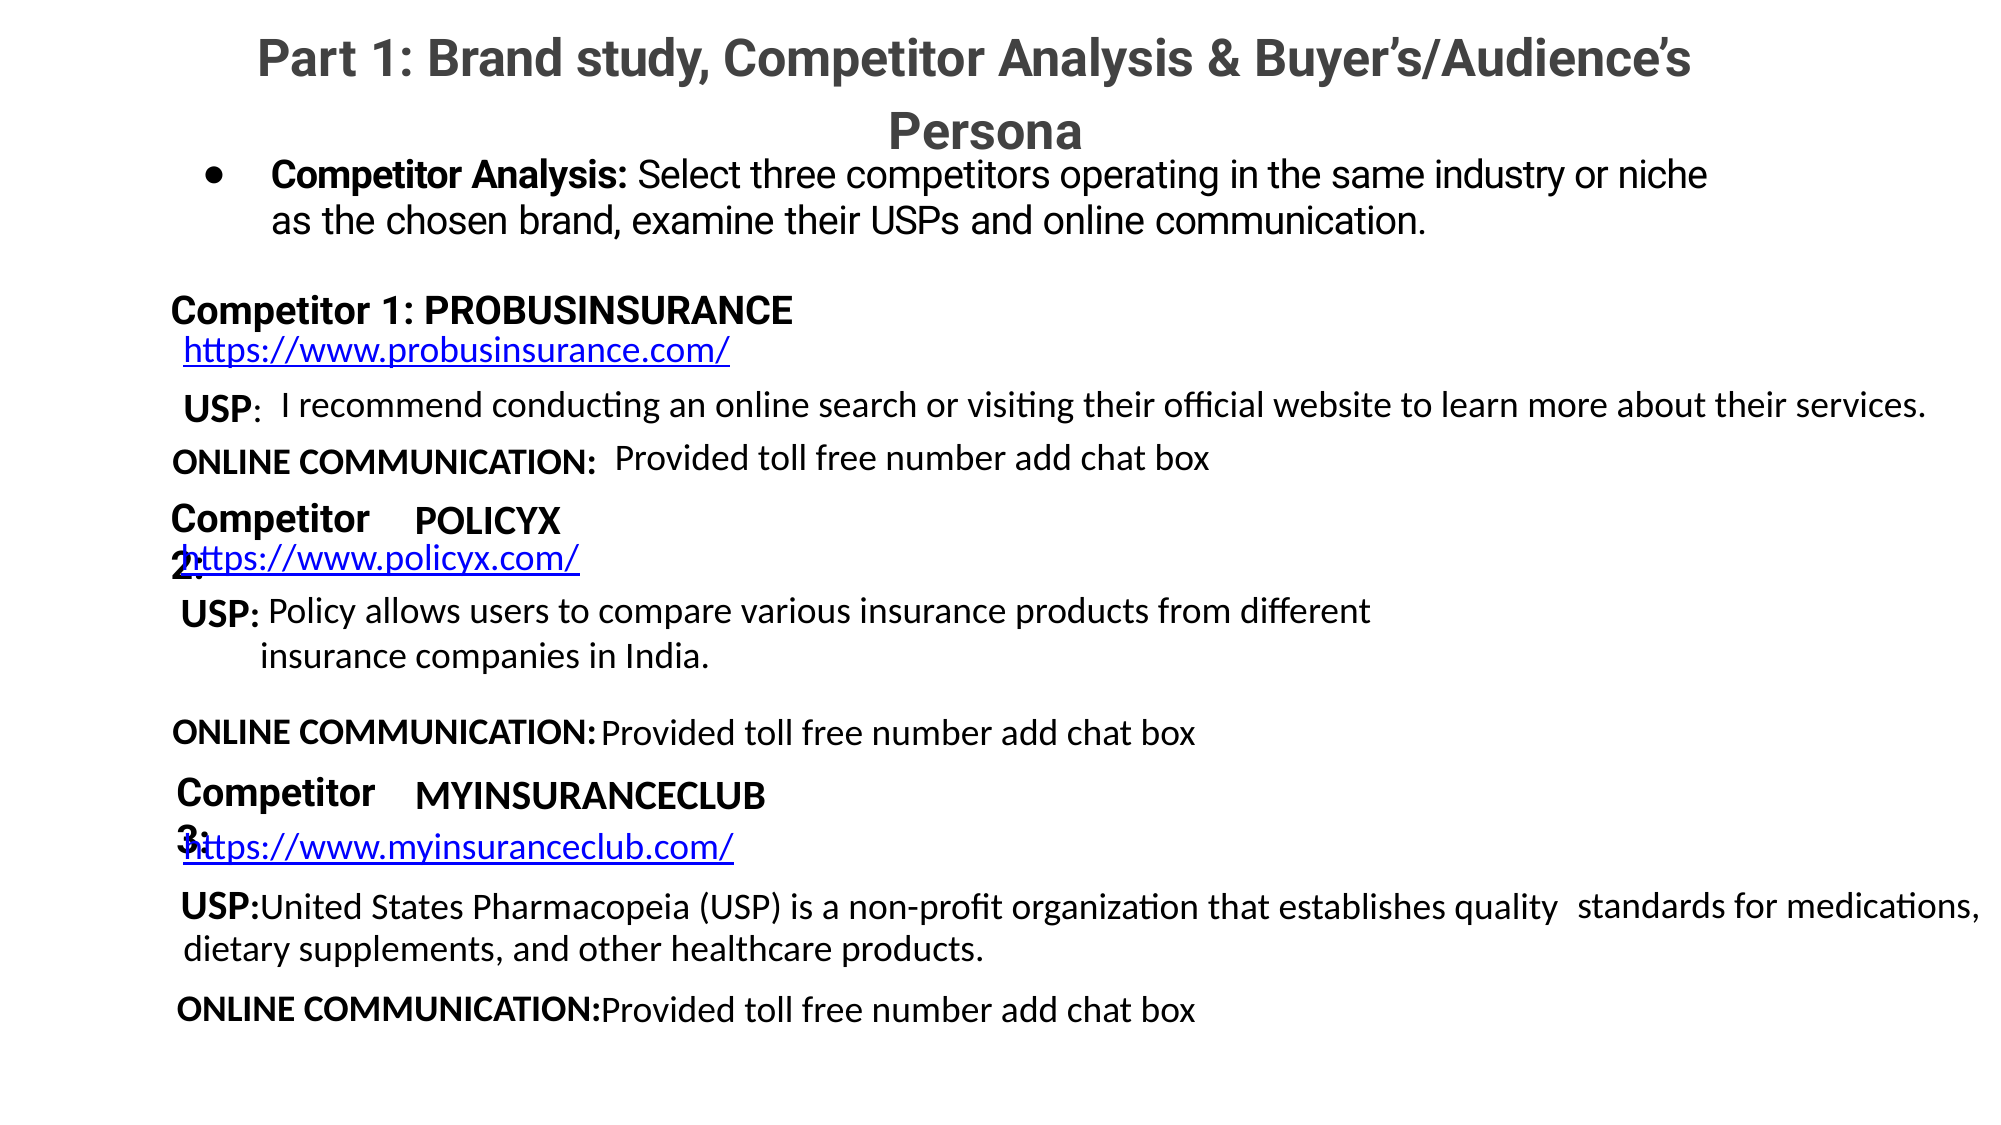

# Part 1: Brand study, Competitor Analysis & Buyer’s/Audience’s  Persona
Competitor Analysis: Select three competitors operating in the same industry or niche  as the chosen brand, examine their USPs and online communication.

Competitor 1: PROBUSINSURANCE
https://www.probusinsurance.com/
I recommend conducting an online search or visiting their official website to learn more about their services.
USP:
Provided toll free number add chat box
ONLINE COMMUNICATION:
POLICYX
Competitor 2:
https://www.policyx.com/
USP:
 Policy allows users to compare various insurance products from different insurance companies in India.
ONLINE COMMUNICATION:
Provided toll free number add chat box
MYINSURANCECLUB
Competitor 3:
https://www.myinsuranceclub.com/
USP:
standards for medications,
United States Pharmacopeia (USP) is a non-profit organization that establishes quality

dietary supplements, and other healthcare products.
ONLINE COMMUNICATION:
Provided toll free number add chat box